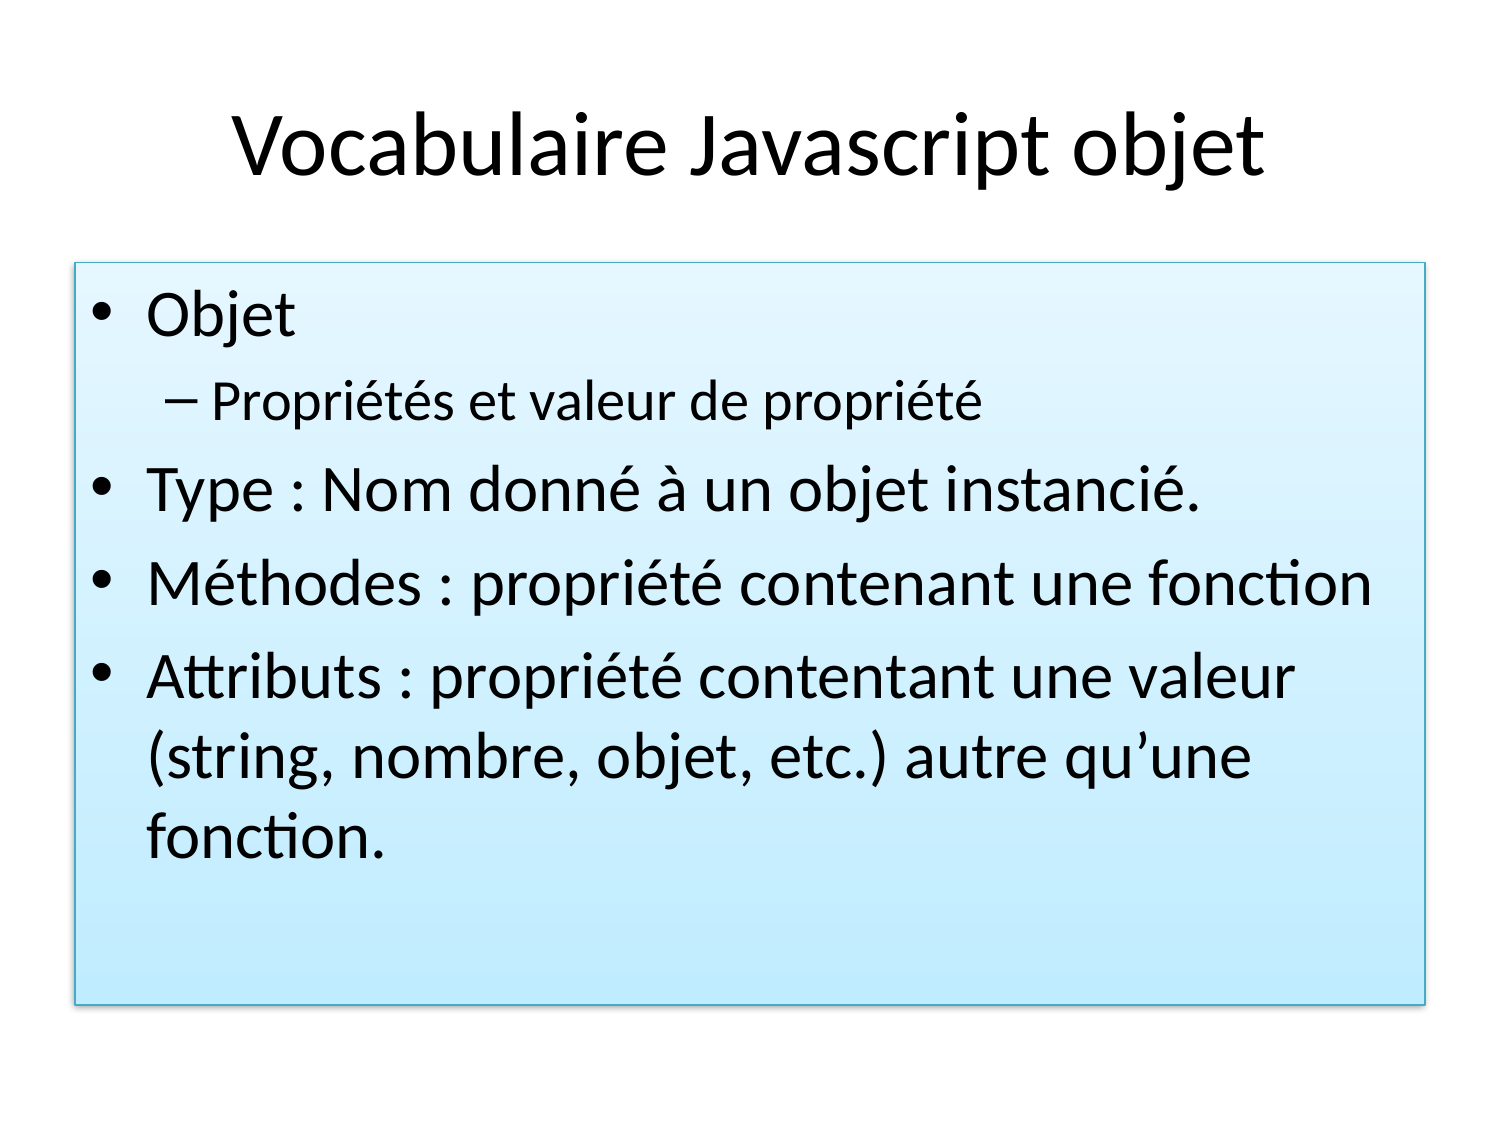

# Vocabulaire Javascript objet
Objet
Propriétés et valeur de propriété
Type : Nom donné à un objet instancié.
Méthodes : propriété contenant une fonction
Attributs : propriété contentant une valeur (string, nombre, objet, etc.) autre qu’une fonction.